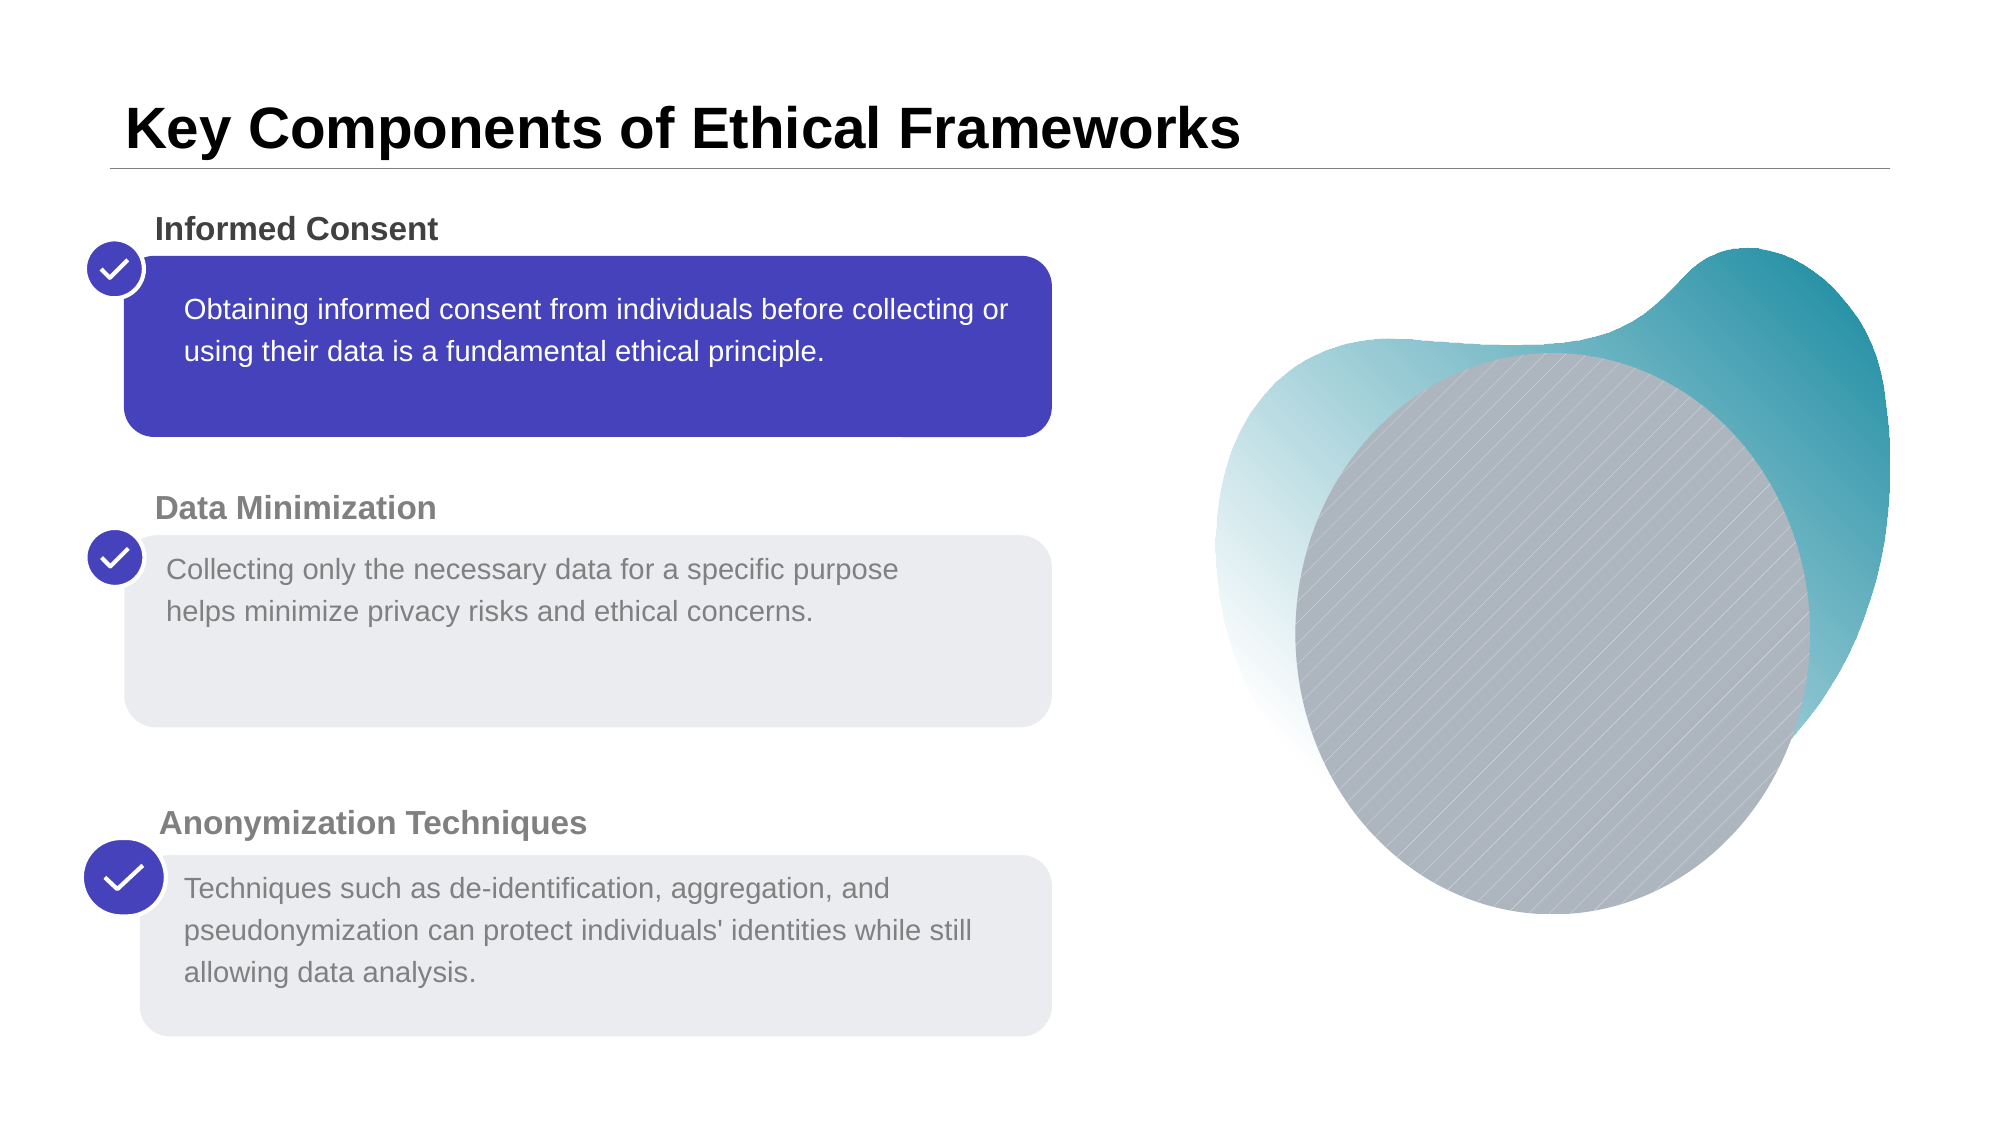

# Key Components of Ethical Frameworks
Informed Consent

Obtaining informed consent from individuals before collecting or using their data is a fundamental ethical principle.
Data Minimization

Collecting only the necessary data for a specific purpose helps minimize privacy risks and ethical concerns.
Anonymization Techniques

Techniques such as de-identification, aggregation, and pseudonymization can protect individuals' identities while still allowing data analysis.